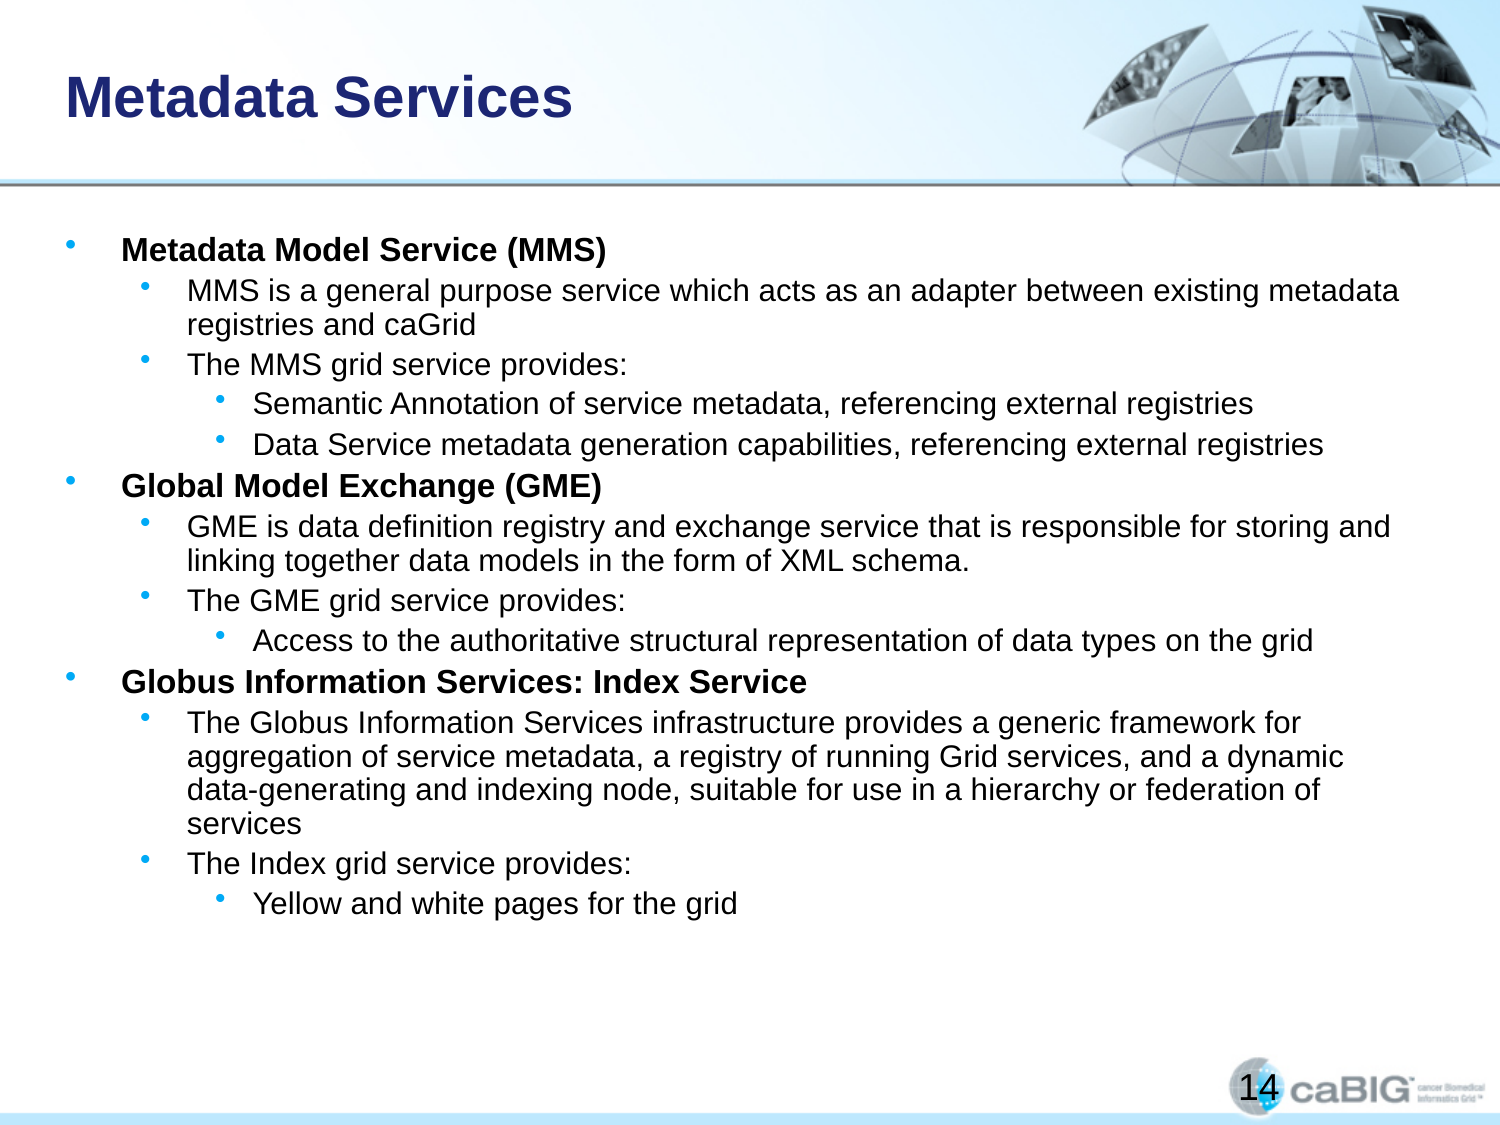

# Metadata Services
Metadata Model Service (MMS)
MMS is a general purpose service which acts as an adapter between existing metadata registries and caGrid
The MMS grid service provides:
Semantic Annotation of service metadata, referencing external registries
Data Service metadata generation capabilities, referencing external registries
Global Model Exchange (GME)
GME is data definition registry and exchange service that is responsible for storing and linking together data models in the form of XML schema.
The GME grid service provides:
Access to the authoritative structural representation of data types on the grid
Globus Information Services: Index Service
The Globus Information Services infrastructure provides a generic framework for aggregation of service metadata, a registry of running Grid services, and a dynamic data-generating and indexing node, suitable for use in a hierarchy or federation of services
The Index grid service provides:
Yellow and white pages for the grid